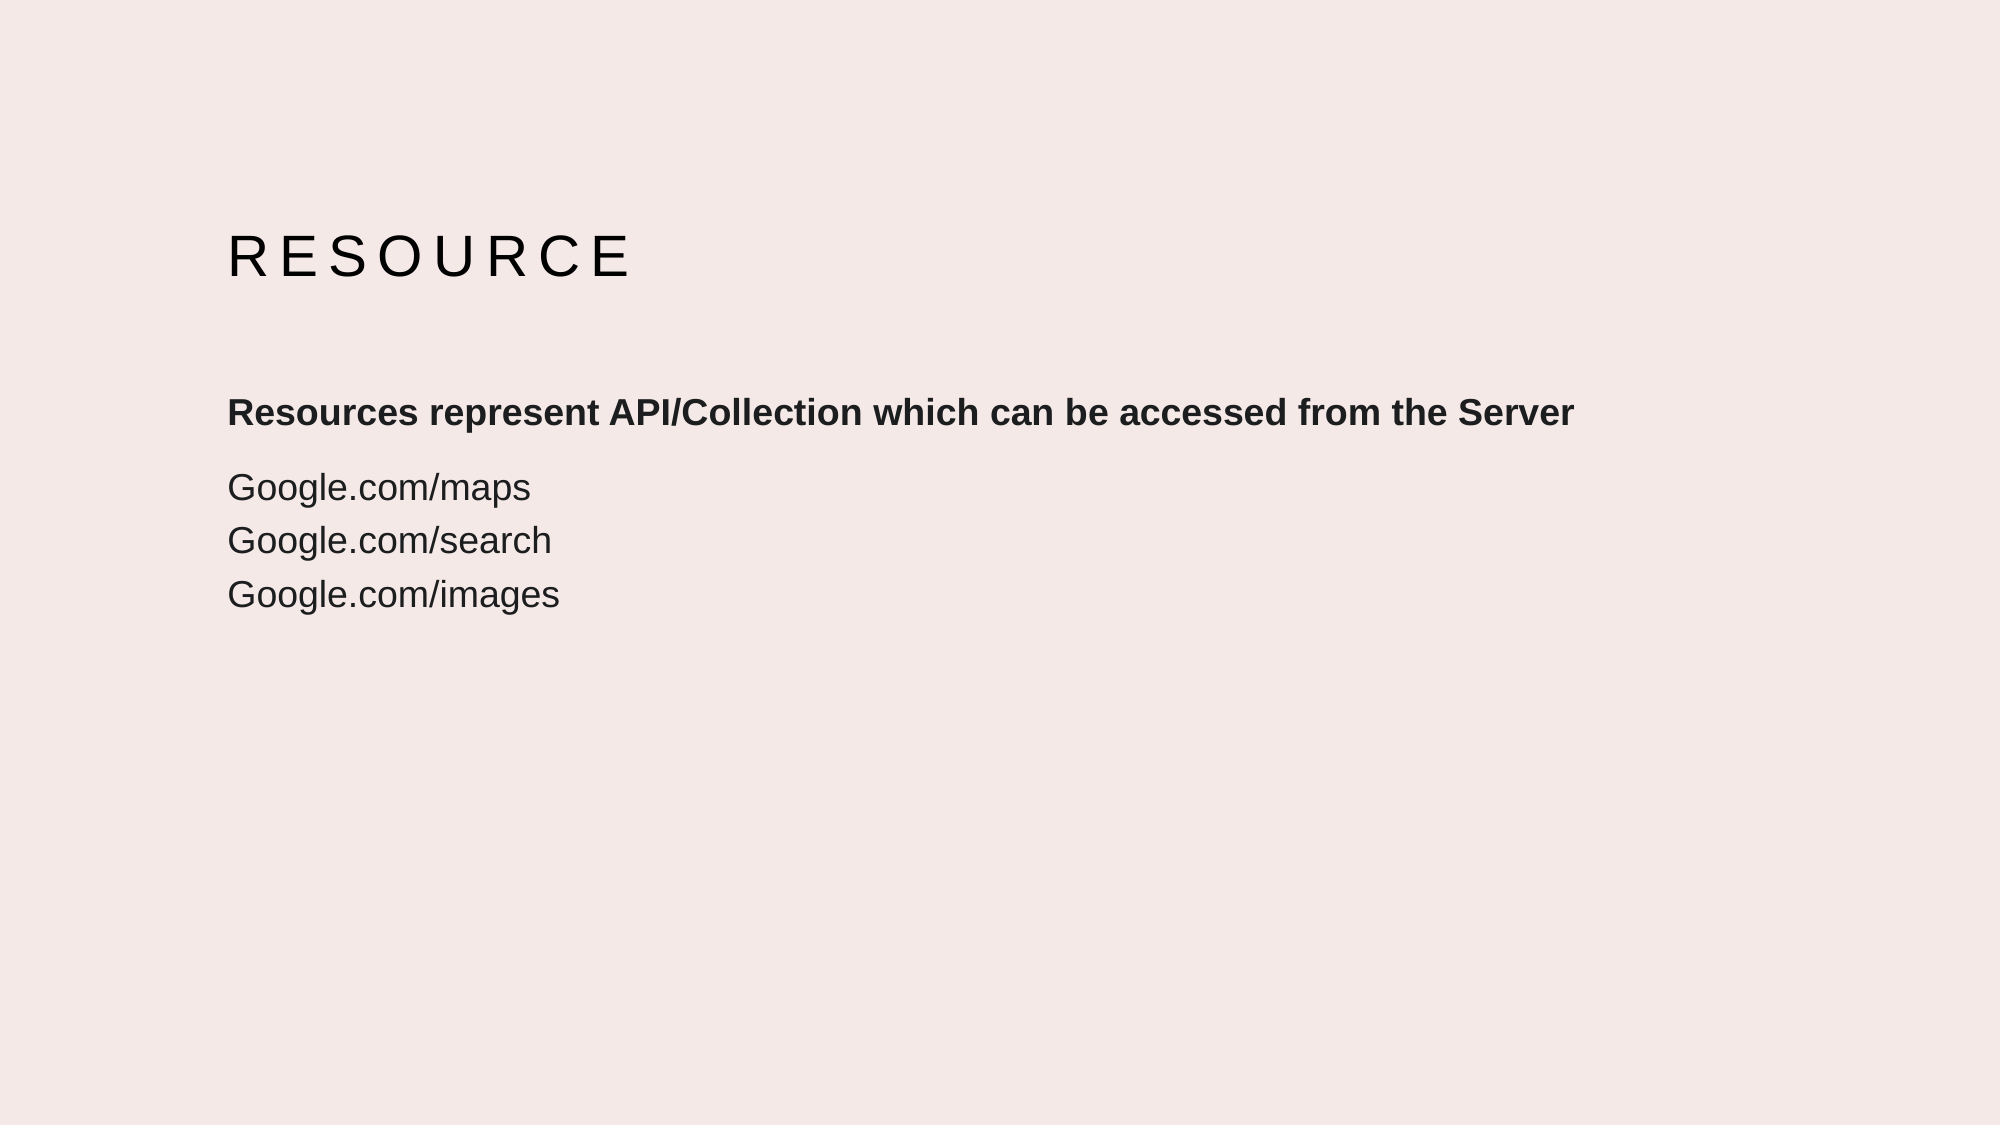

# Resource
Resources represent API/Collection which can be accessed from the Server
Google.com/maps
Google.com/search
Google.com/images